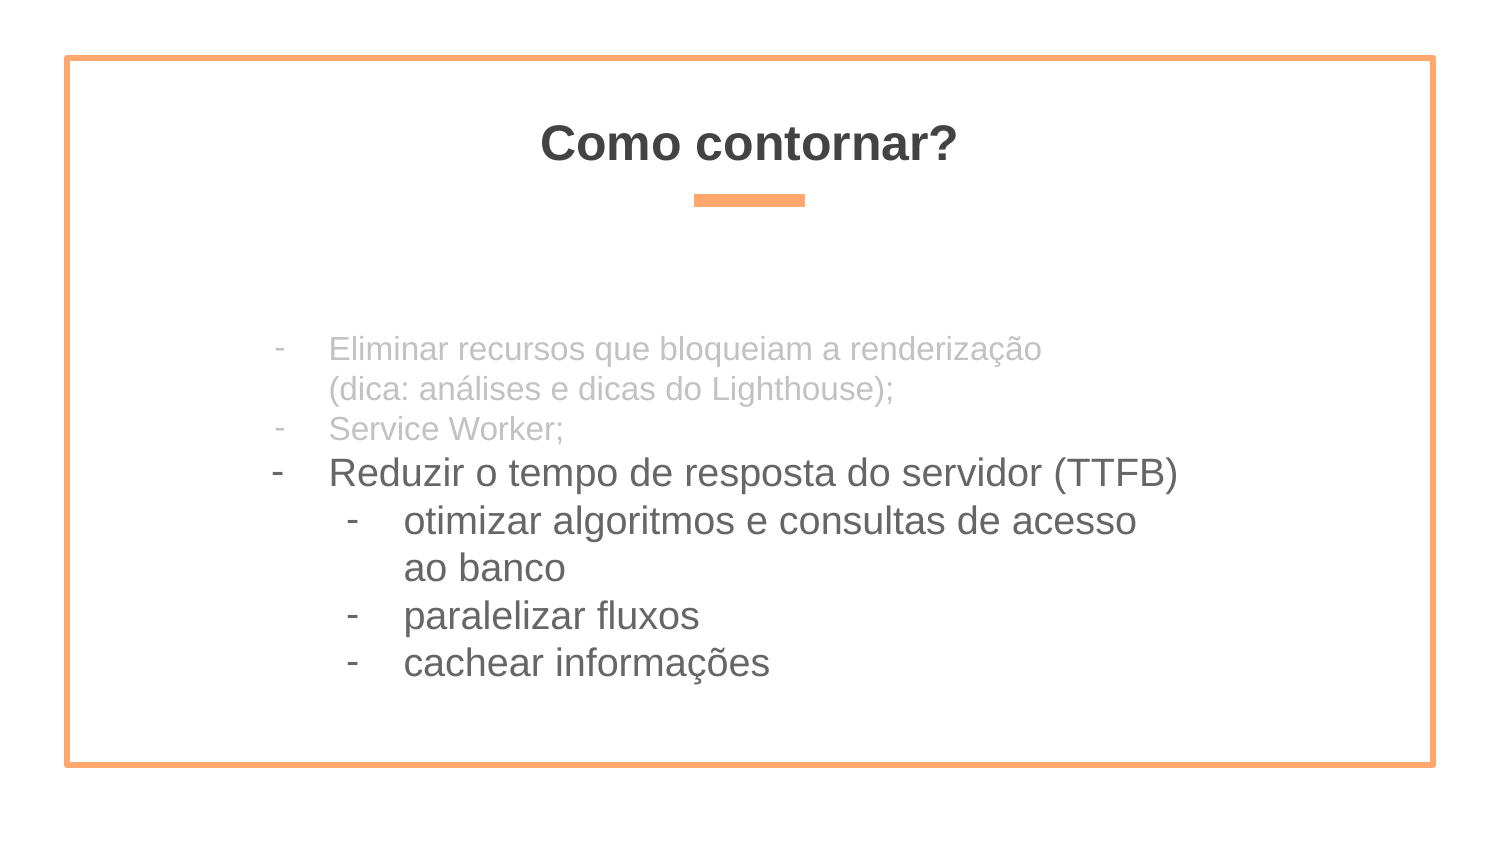

# Como contornar?
Eliminar recursos que bloqueiam a renderização
(dica: análises e dicas do Lighthouse);
Service Worker;
Reduzir o tempo de resposta do servidor (TTFB)
otimizar algoritmos e consultas de acesso ao banco
paralelizar fluxos
cachear informações